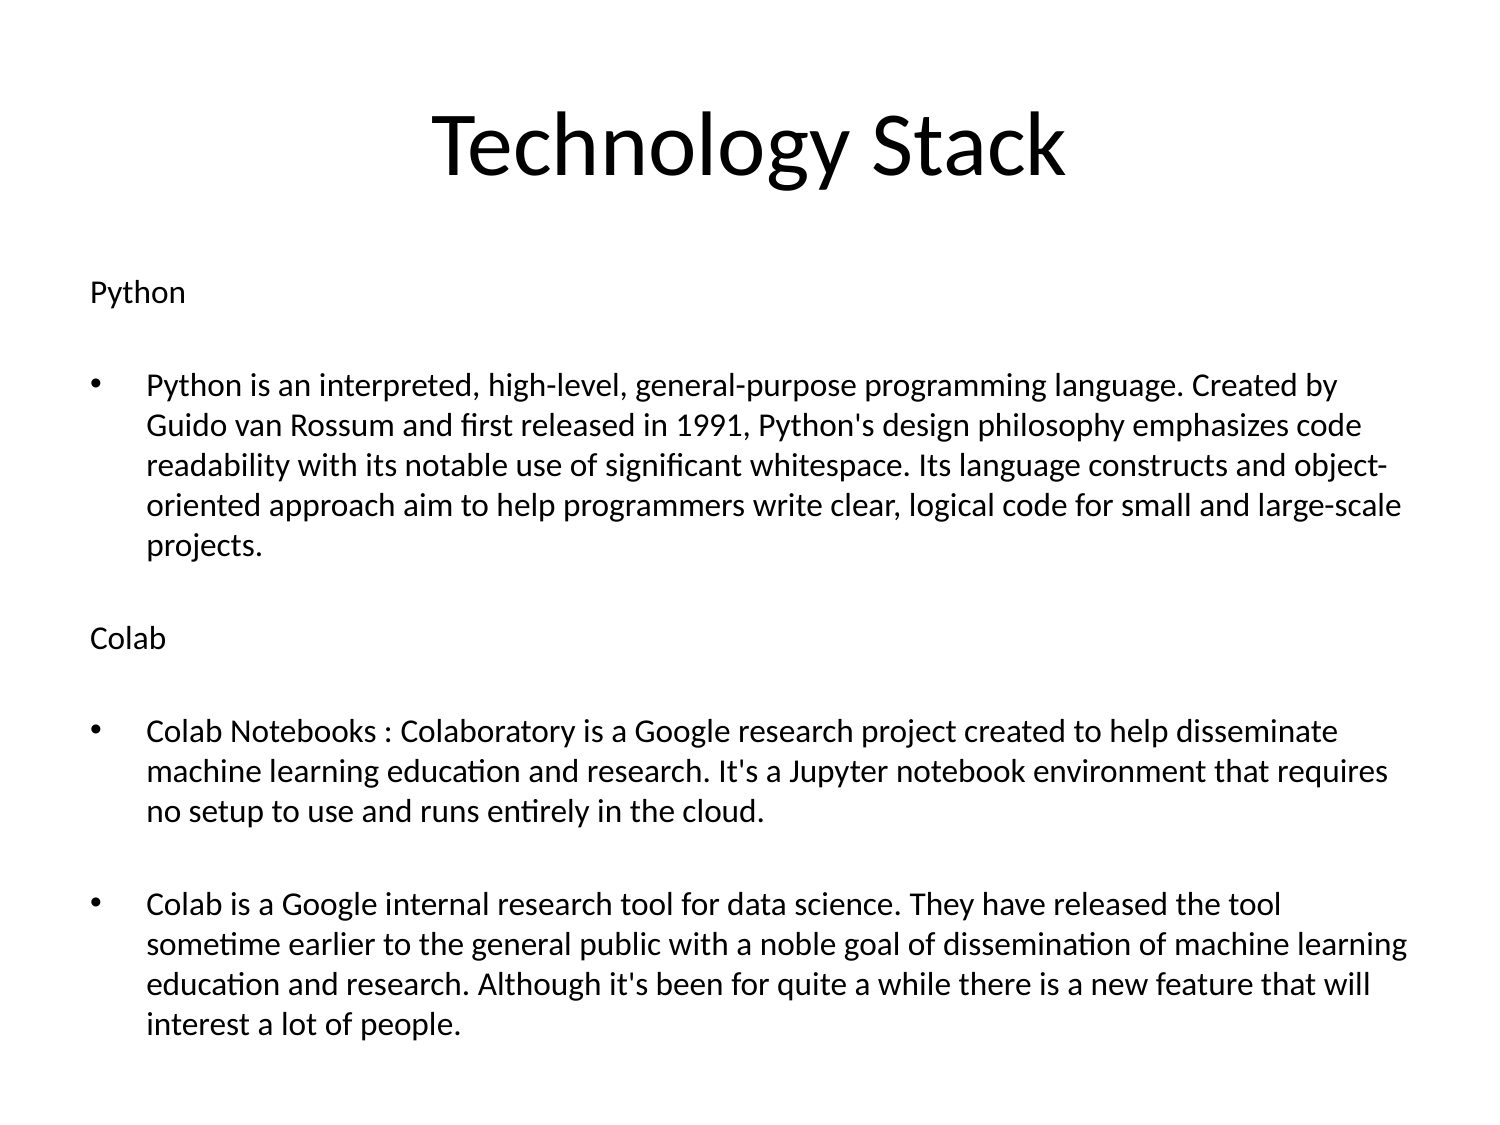

# Technology Stack
Python

Python is an interpreted, high-level, general-purpose programming language. Created by Guido van Rossum and first released in 1991, Python's design philosophy emphasizes code readability with its notable use of significant whitespace. Its language constructs and object-oriented approach aim to help programmers write clear, logical code for small and large-scale projects.

Colab

Colab Notebooks : Colaboratory is a Google research project created to help disseminate machine learning education and research. It's a Jupyter notebook environment that requires no setup to use and runs entirely in the cloud.

Colab is a Google internal research tool for data science. They have released the tool sometime earlier to the general public with a noble goal of dissemination of machine learning education and research. Although it's been for quite a while there is a new feature that will interest a lot of people.